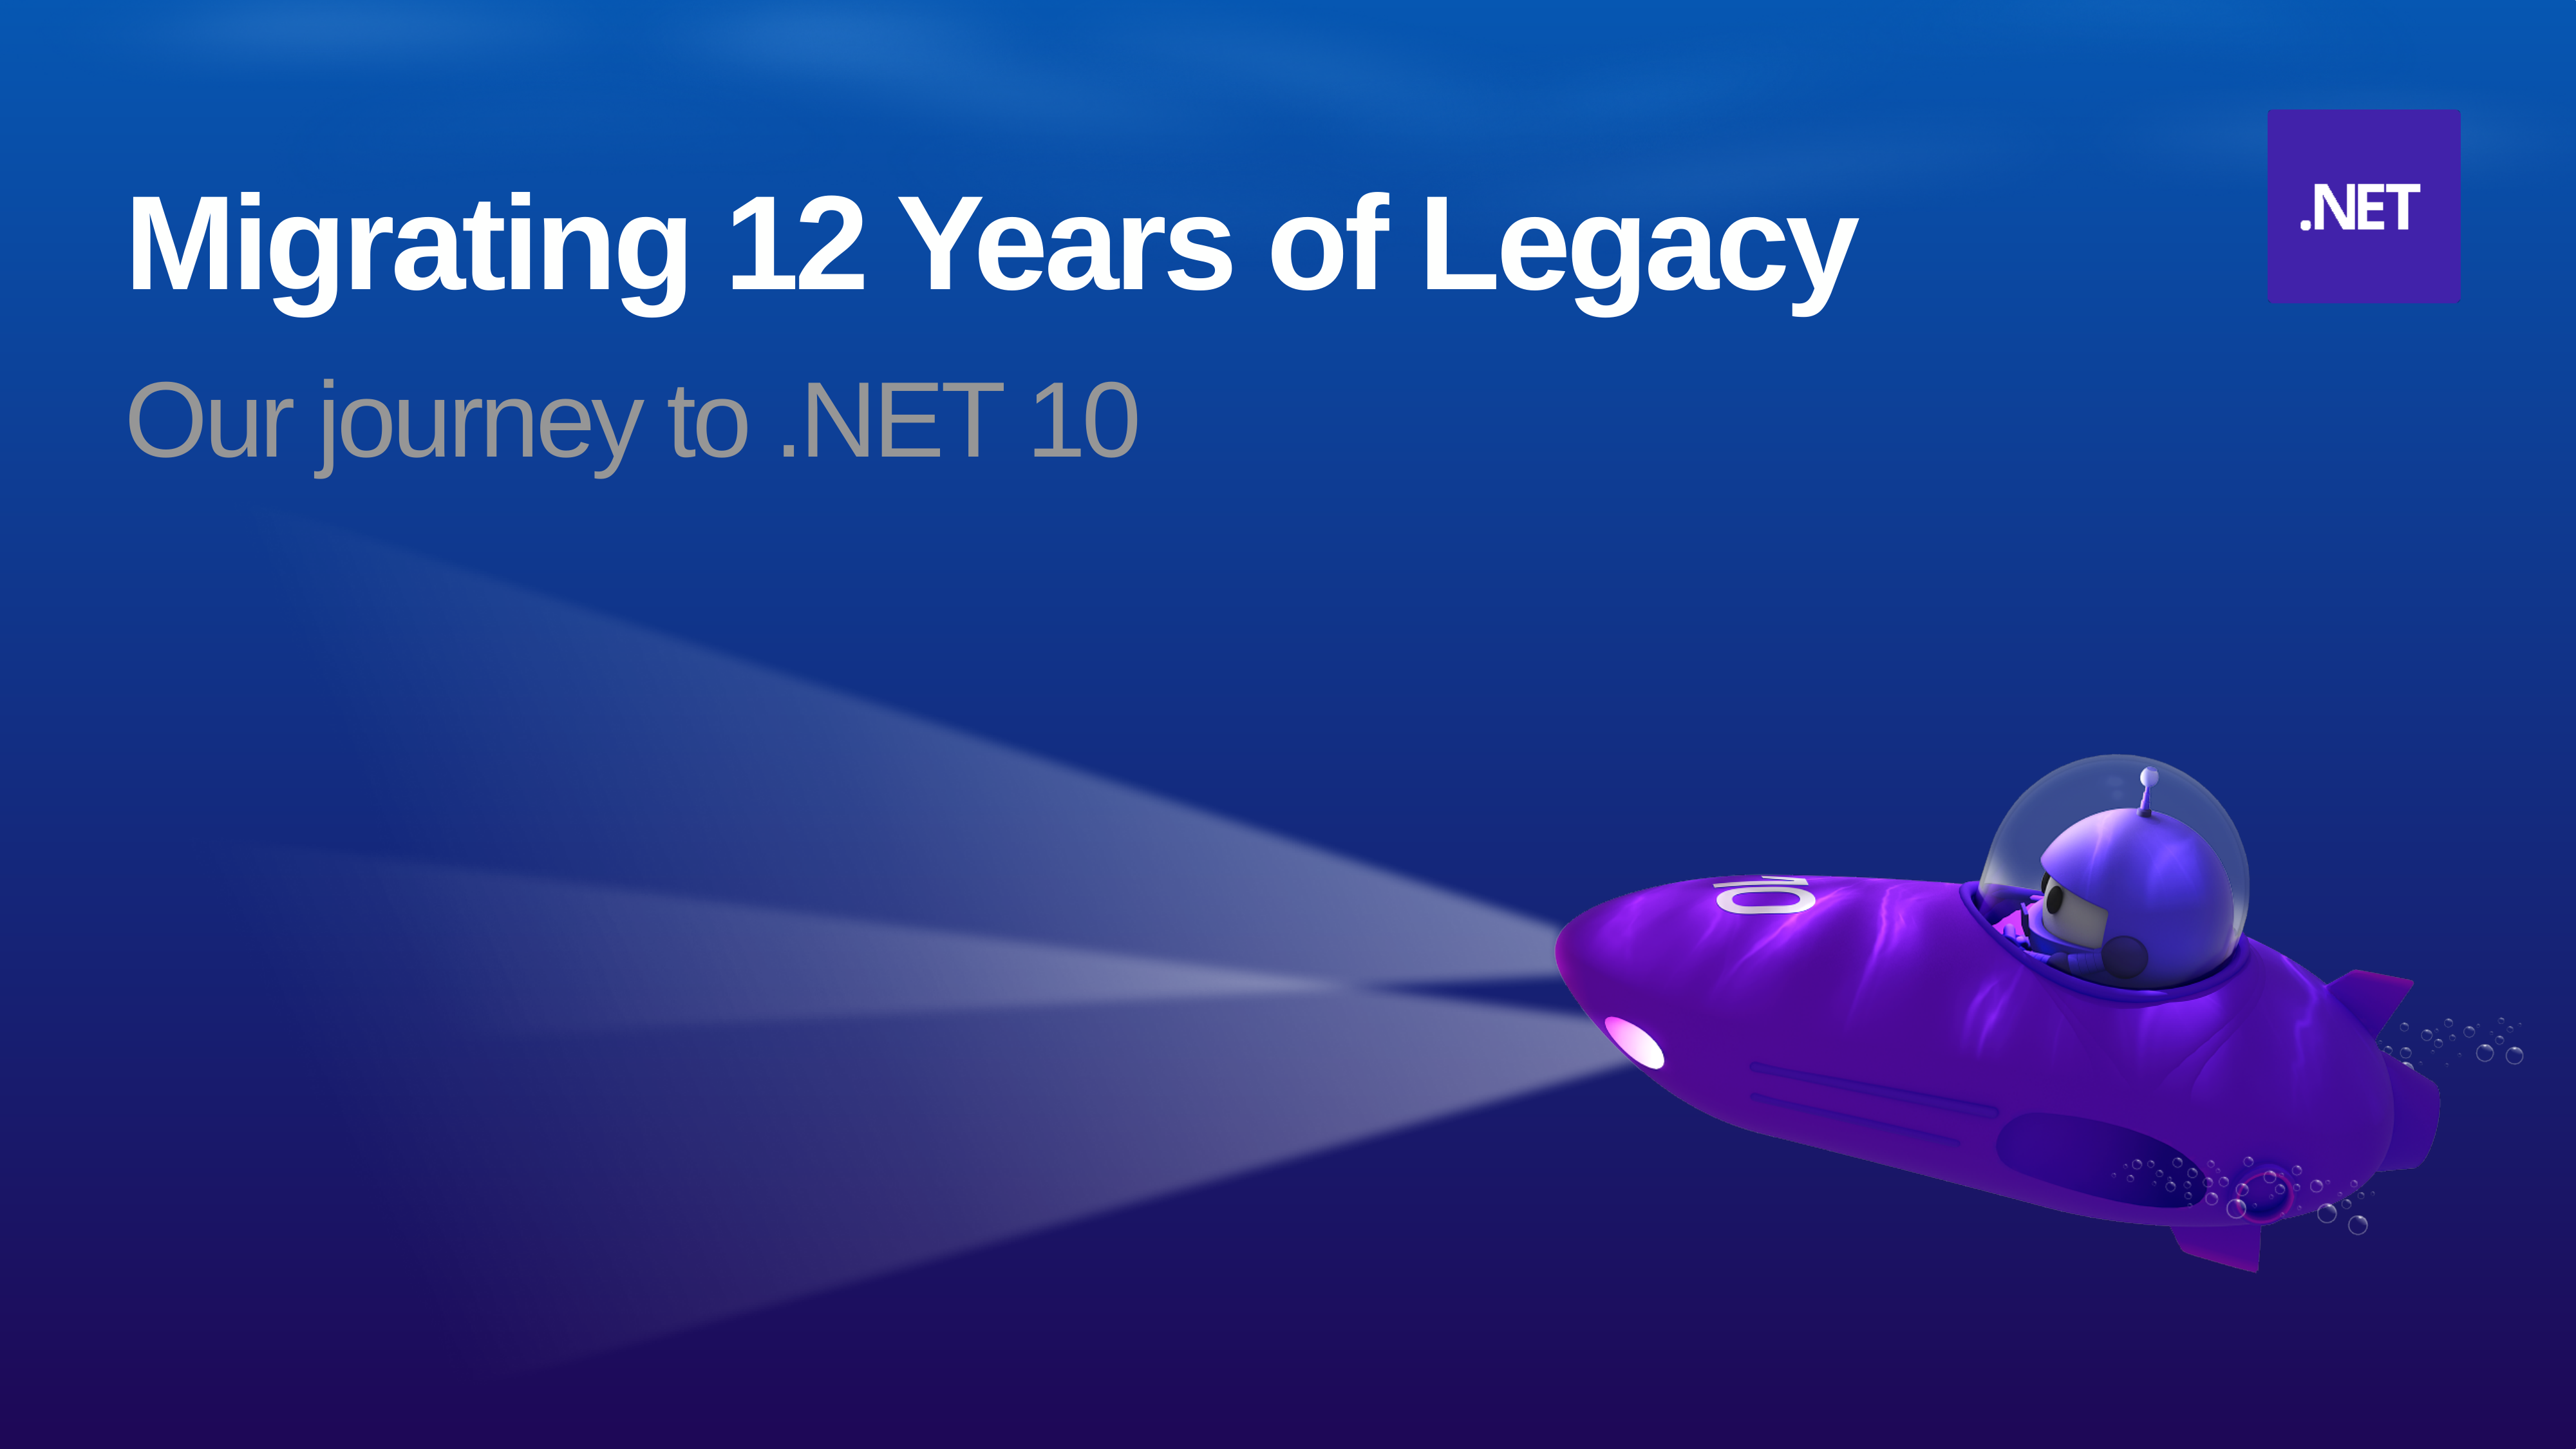

Migrating 12 Years of Legacy
Our journey to .NET 10